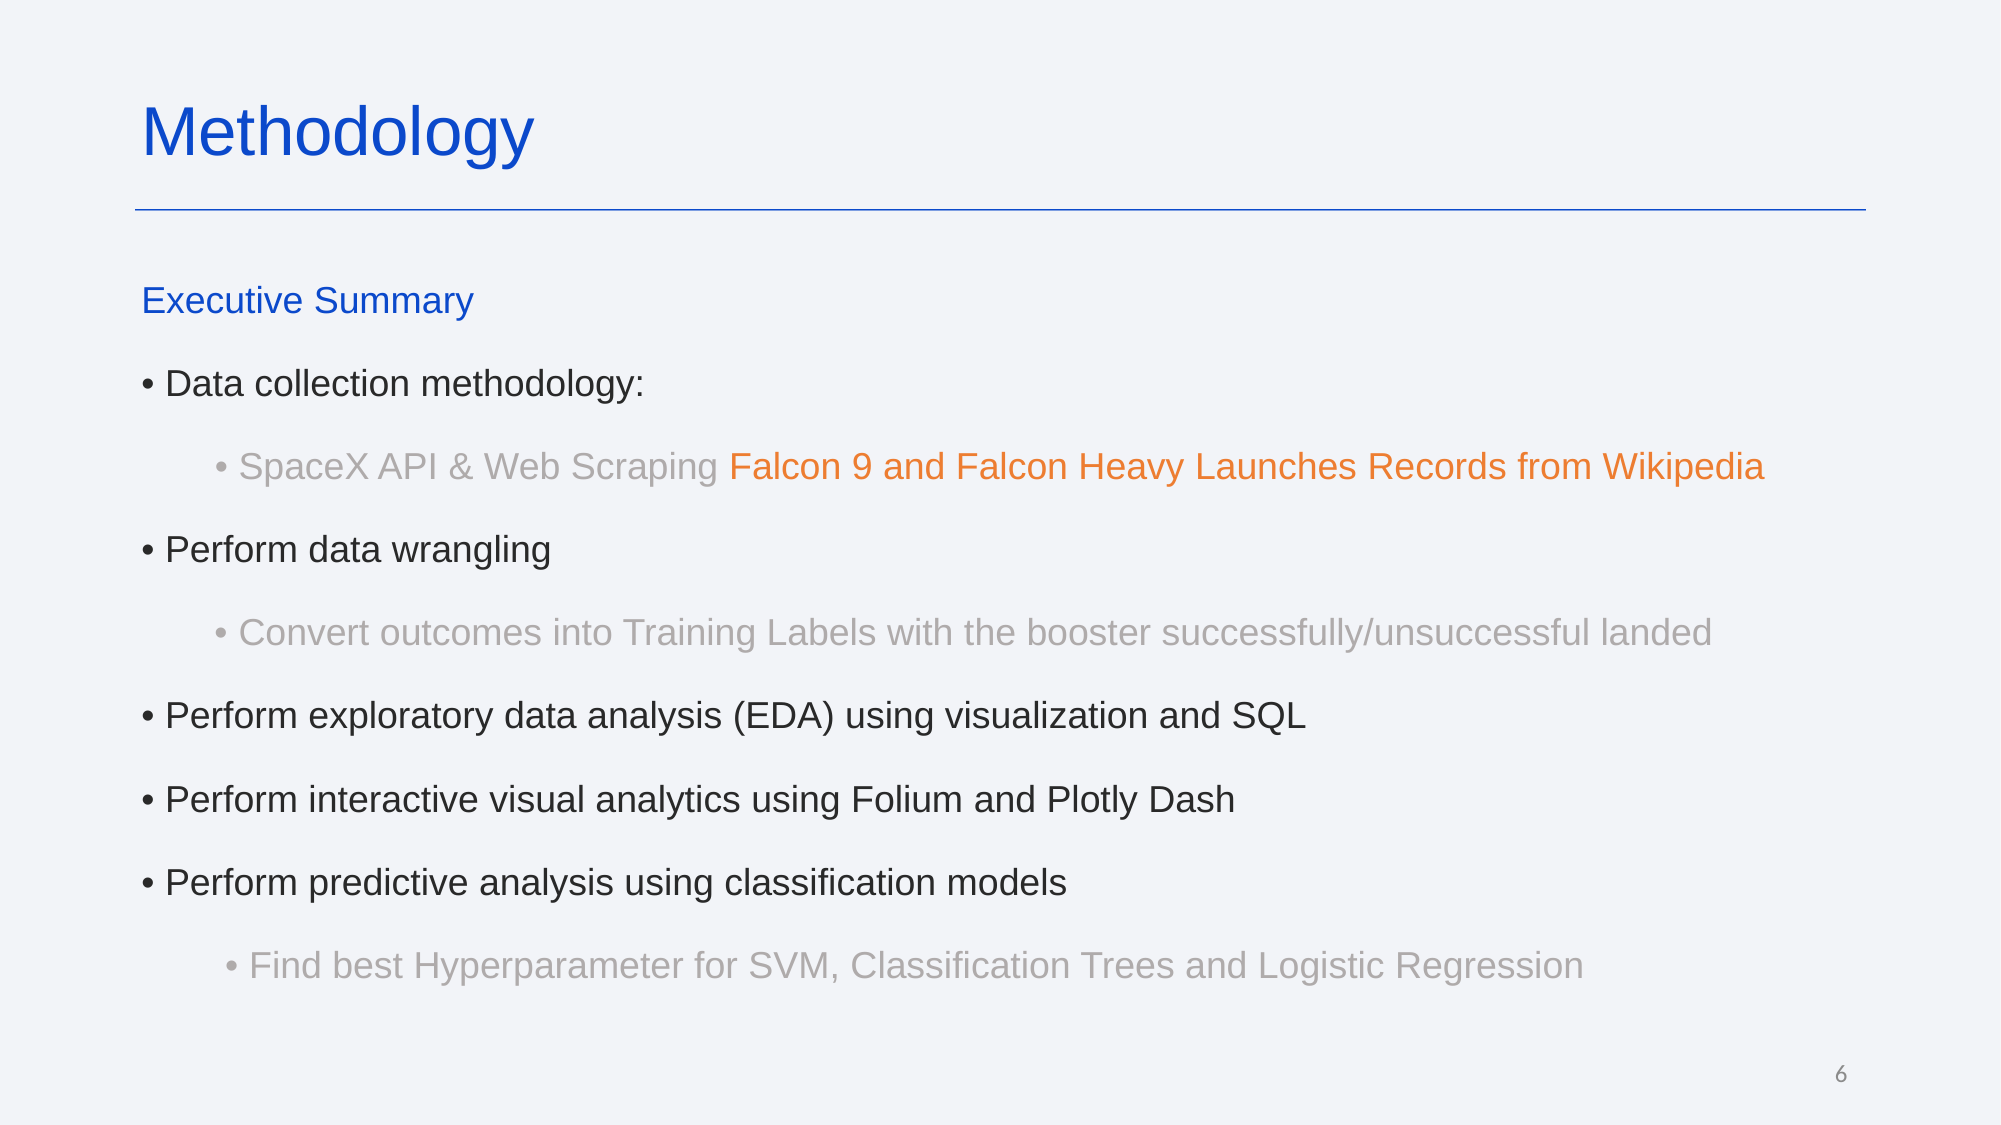

Methodology
Executive Summary
• Data collection methodology:
       • SpaceX API & Web Scraping Falcon 9 and Falcon Heavy Launches Records from Wikipedia
• Perform data wrangling
       • Convert outcomes into Training Labels with the booster successfully/unsuccessful landed
• Perform exploratory data analysis (EDA) using visualization and SQL
• Perform interactive visual analytics using Folium and Plotly Dash
• Perform predictive analysis using classification models
        • Find best Hyperparameter for SVM, Classification Trees and Logistic Regression

6